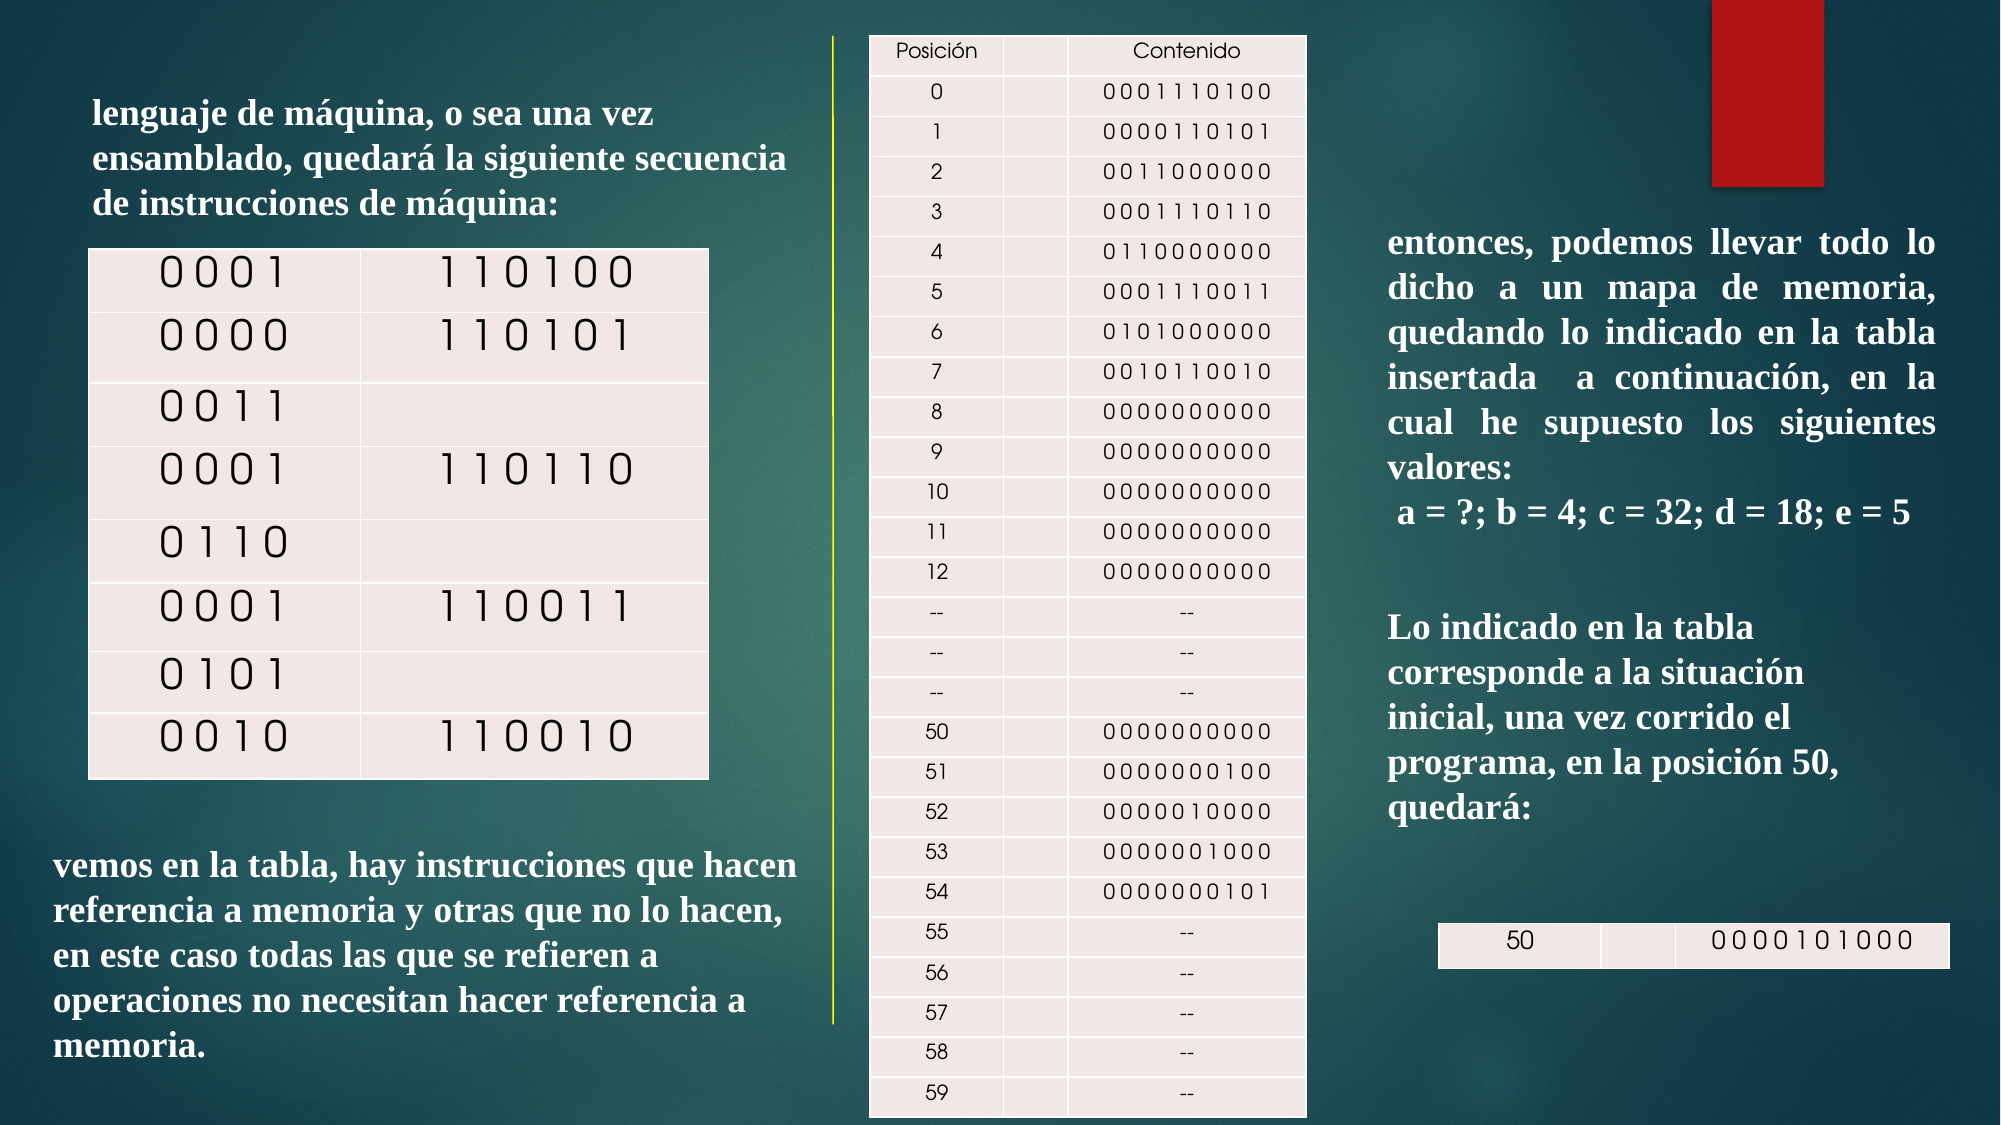

| Posición |  | Contenido |
| --- | --- | --- |
| 0 |  | 0 0 0 1 1 1 0 1 0 0 |
| 1 |  | 0 0 0 0 1 1 0 1 0 1 |
| 2 |  | 0 0 1 1 0 0 0 0 0 0 |
| 3 |  | 0 0 0 1 1 1 0 1 1 0 |
| 4 |  | 0 1 1 0 0 0 0 0 0 0 |
| 5 |  | 0 0 0 1 1 1 0 0 1 1 |
| 6 |  | 0 1 0 1 0 0 0 0 0 0 |
| 7 |  | 0 0 1 0 1 1 0 0 1 0 |
| 8 |  | 0 0 0 0 0 0 0 0 0 0 |
| 9 |  | 0 0 0 0 0 0 0 0 0 0 |
| 10 |  | 0 0 0 0 0 0 0 0 0 0 |
| 11 |  | 0 0 0 0 0 0 0 0 0 0 |
| 12 |  | 0 0 0 0 0 0 0 0 0 0 |
| -- |  | -- |
| -- |  | -- |
| -- |  | -- |
| 50 |  | 0 0 0 0 0 0 0 0 0 0 |
| 51 |  | 0 0 0 0 0 0 0 1 0 0 |
| 52 |  | 0 0 0 0 0 1 0 0 0 0 |
| 53 |  | 0 0 0 0 0 0 1 0 0 0 |
| 54 |  | 0 0 0 0 0 0 0 1 0 1 |
| 55 |  | -- |
| 56 |  | -- |
| 57 |  | -- |
| 58 |  | -- |
| 59 |  | -- |
lenguaje de máquina, o sea una vez ensamblado, quedará la siguiente secuencia de instrucciones de máquina:
entonces, podemos llevar todo lo dicho a un mapa de memoria, quedando lo indicado en la tabla insertada  a continuación, en la cual he supuesto los siguientes valores:
 a = ?; b = 4; c = 32; d = 18; e = 5
| 0 0 0 1 | 1 1 0 1 0 0 |
| --- | --- |
| 0 0 0 0 | 1 1 0 1 0 1 |
| 0 0 1 1 |  |
| 0 0 0 1 | 1 1 0 1 1 0 |
| 0 1 1 0 |  |
| 0 0 0 1 | 1 1 0 0 1 1 |
| 0 1 0 1 |  |
| 0 0 1 0 | 1 1 0 0 1 0 |
Lo indicado en la tabla corresponde a la situación inicial, una vez corrido el programa, en la posición 50, quedará:
vemos en la tabla, hay instrucciones que hacen referencia a memoria y otras que no lo hacen, en este caso todas las que se refieren a operaciones no necesitan hacer referencia a memoria.
| 50 |  | 0 0 0 0 1 0 1 0 0 0 |
| --- | --- | --- |